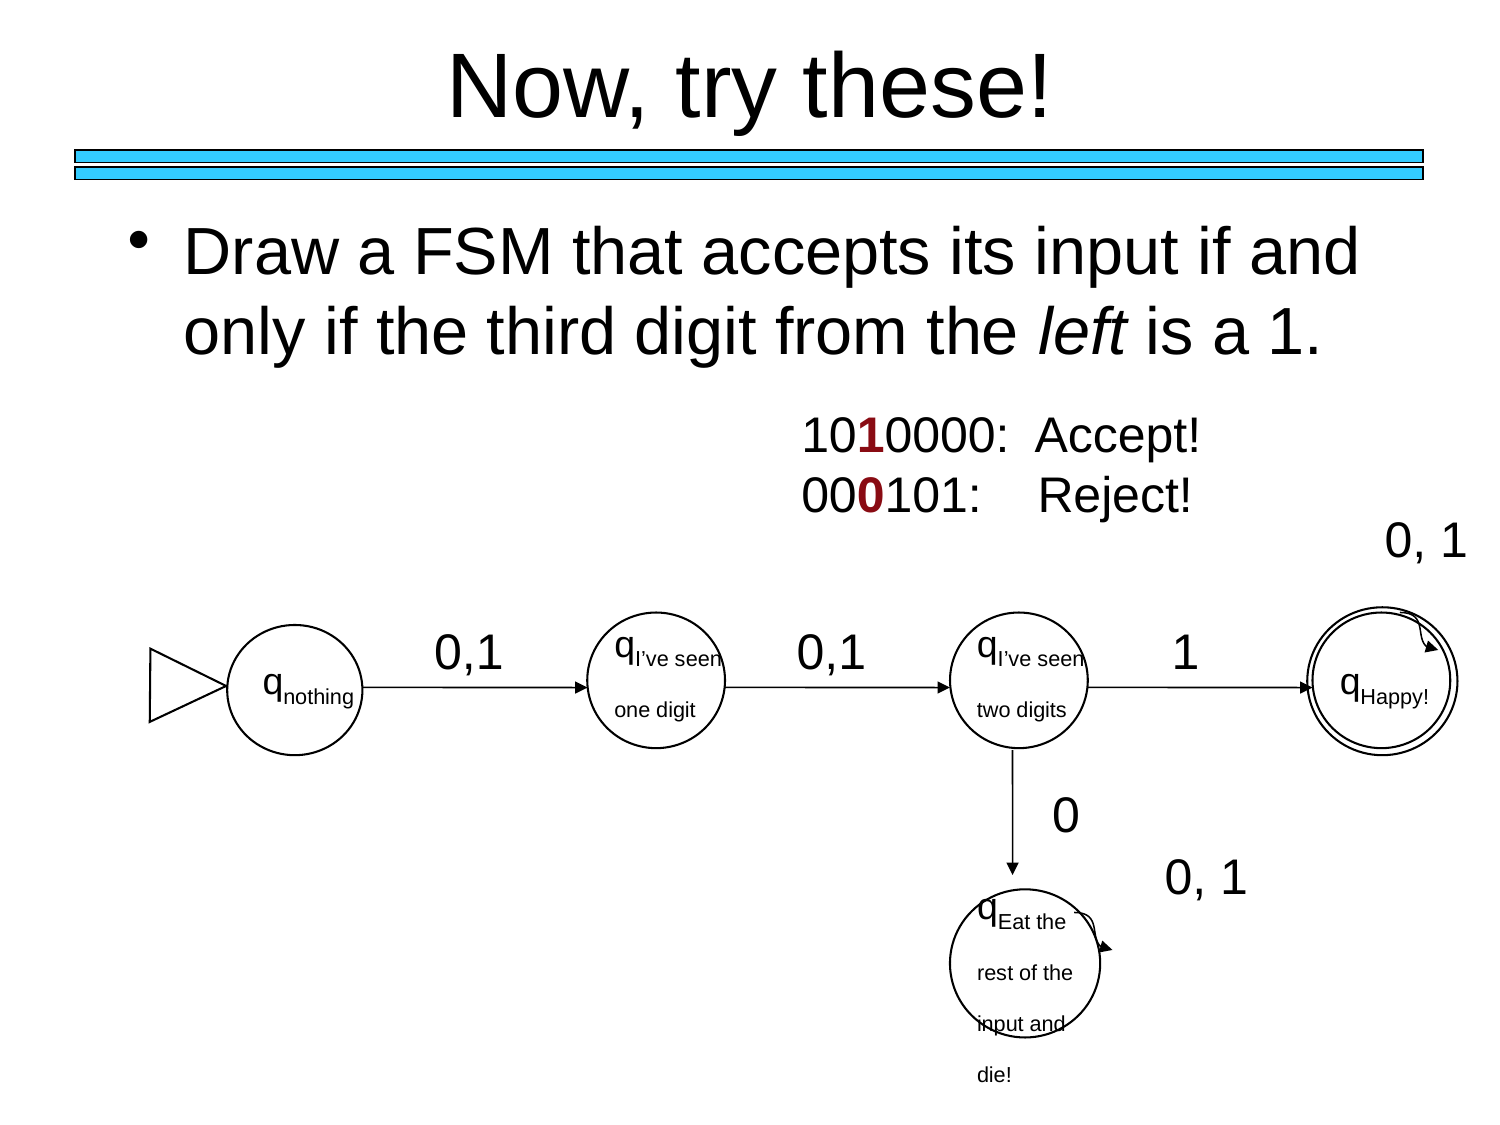

# Now, try these!

Draw a FSM that accepts its input if and only if the third digit from the left is a 1.

1010000:  Accept!
000101:    Reject!
0, 1

0,1

qI’ve seen one digit
0,1

qI’ve seen two digits
1

qnothing
qHappy!

0
0, 1
qEat the rest of the input and die!